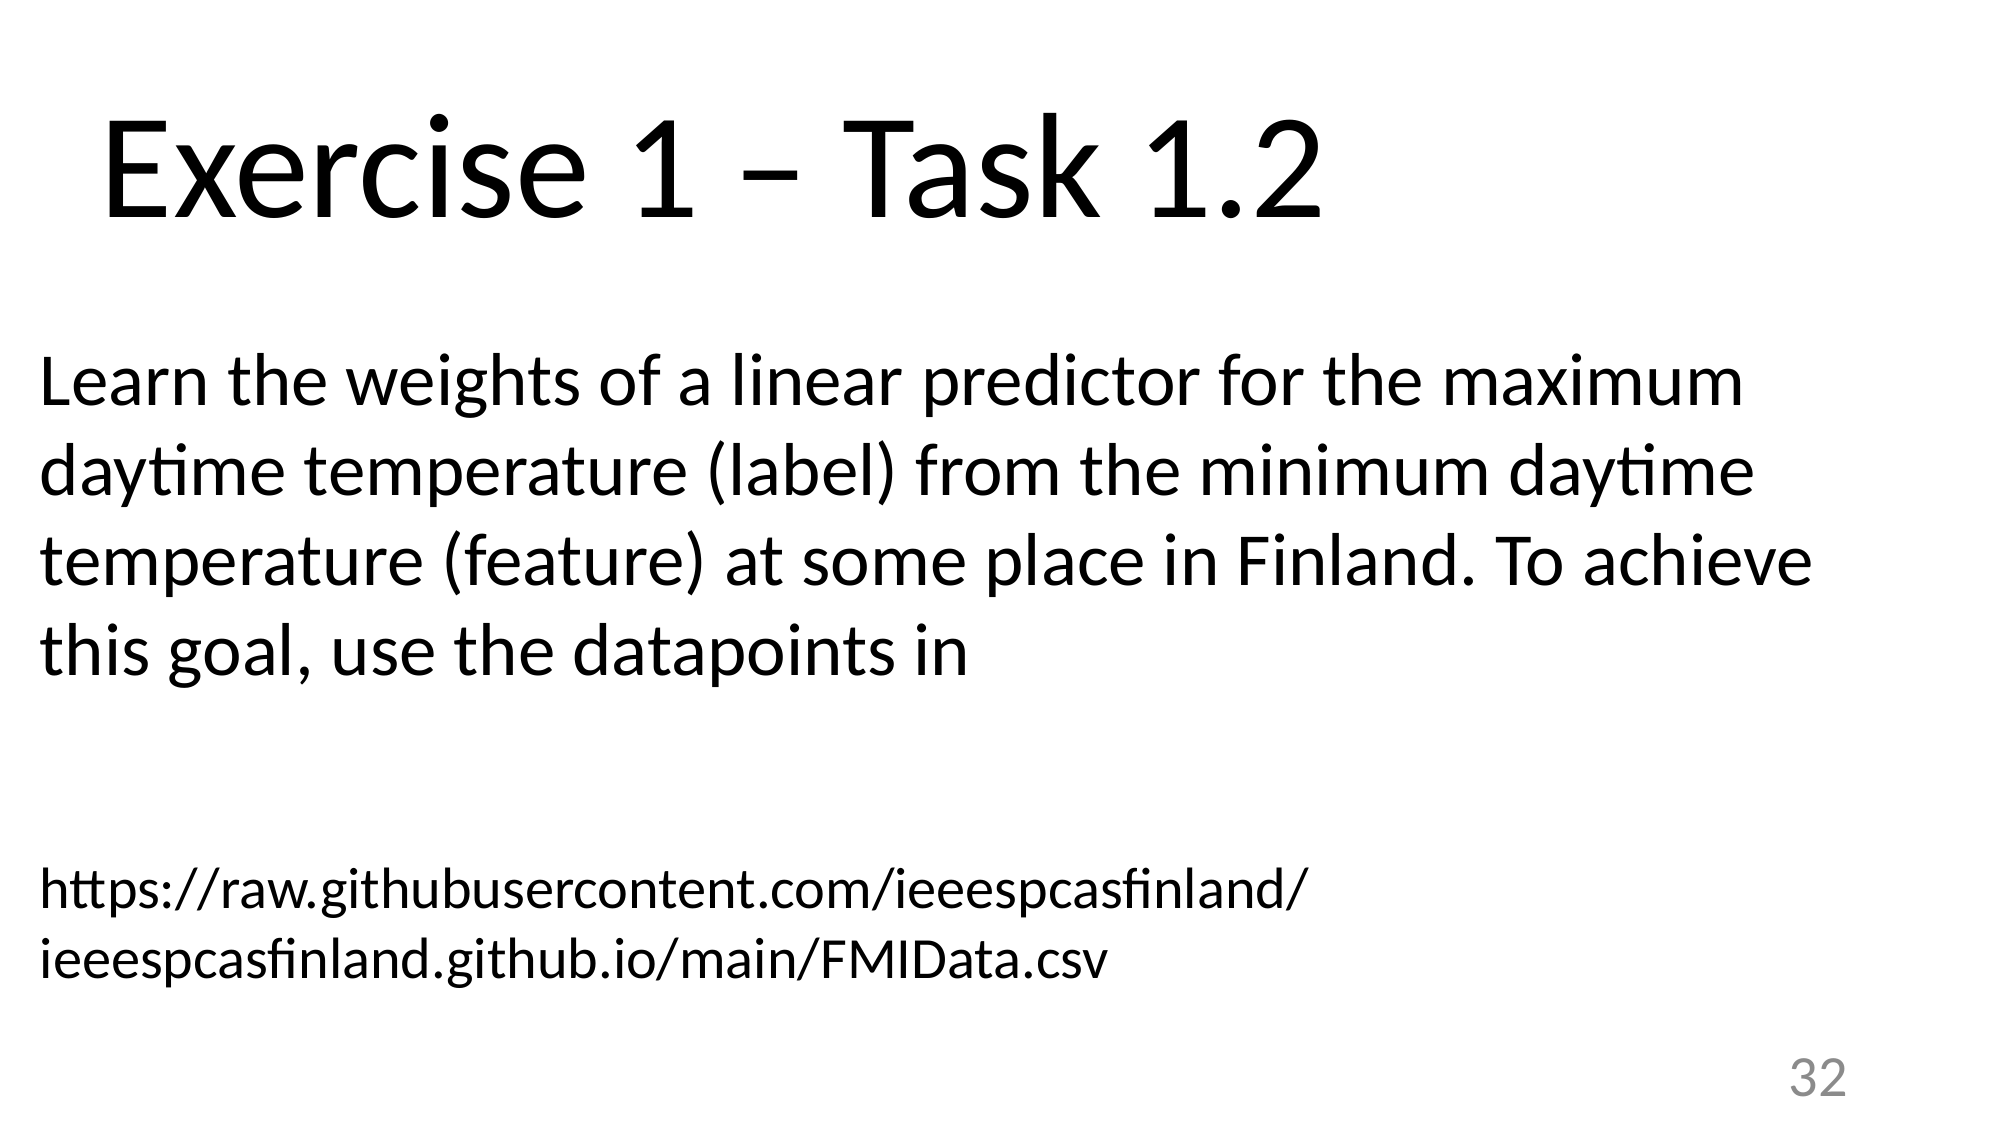

# Exercise 1 – Task 1.2
Learn the weights of a linear predictor for the maximum
daytime temperature (label) from the minimum daytime
temperature (feature) at some place in Finland. To achieve
this goal, use the datapoints in

https://raw.githubusercontent.com/ieeespcasfinland/ieeespcasfinland.github.io/main/FMIData.csv

32